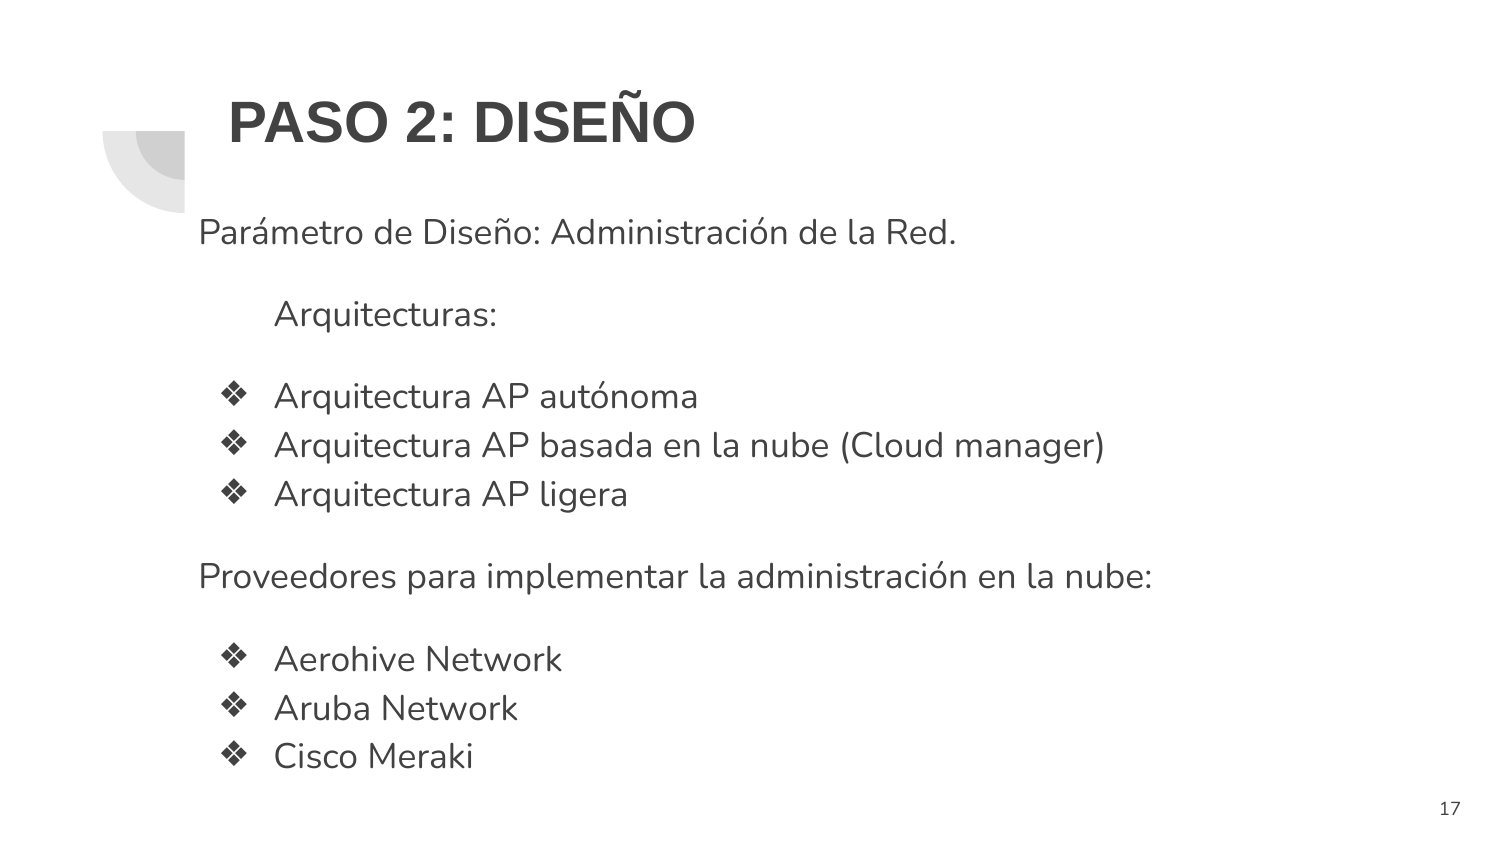

# PASO 2: DISEÑO
Parámetro de Diseño: Administración de la Red.
Arquitecturas:
Arquitectura AP autónoma
Arquitectura AP basada en la nube (Cloud manager)
Arquitectura AP ligera
Proveedores para implementar la administración en la nube:
Aerohive Network
Aruba Network
Cisco Meraki

Inserta tu texto aquí Inserta tu texto aquí Inserta tu texto aquí Inserta tu texto aquí Inserta tu texto aquí Inserta tu texto aquí Inserta tu texto aquí Inserta tu texto aquí Inserta tu texto aquí Inserta tu texto aquí Inserta tu texto aquí Inserta tu texto aquí Inserta tu texto aquí Inserta tu texto aquí Inserta tu texto aquí Inserta tu texto aquí Inserta tu texto aquí.
17